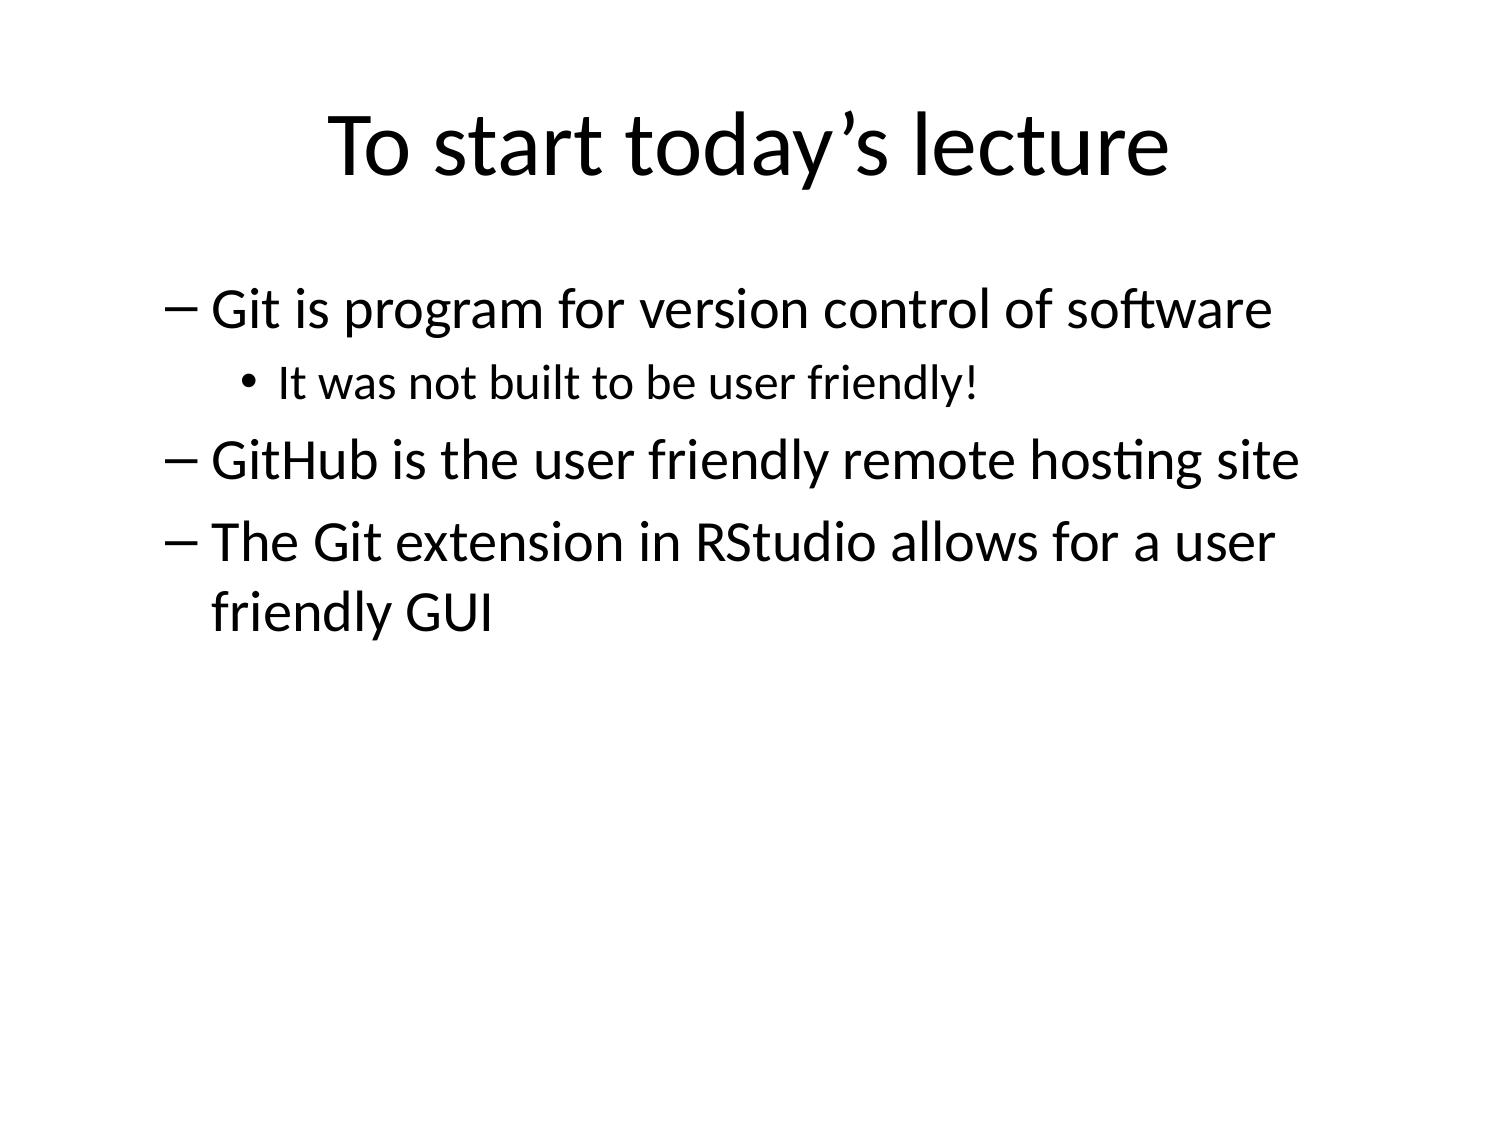

# To start today’s lecture
Git is program for version control of software
It was not built to be user friendly!
GitHub is the user friendly remote hosting site
The Git extension in RStudio allows for a user friendly GUI